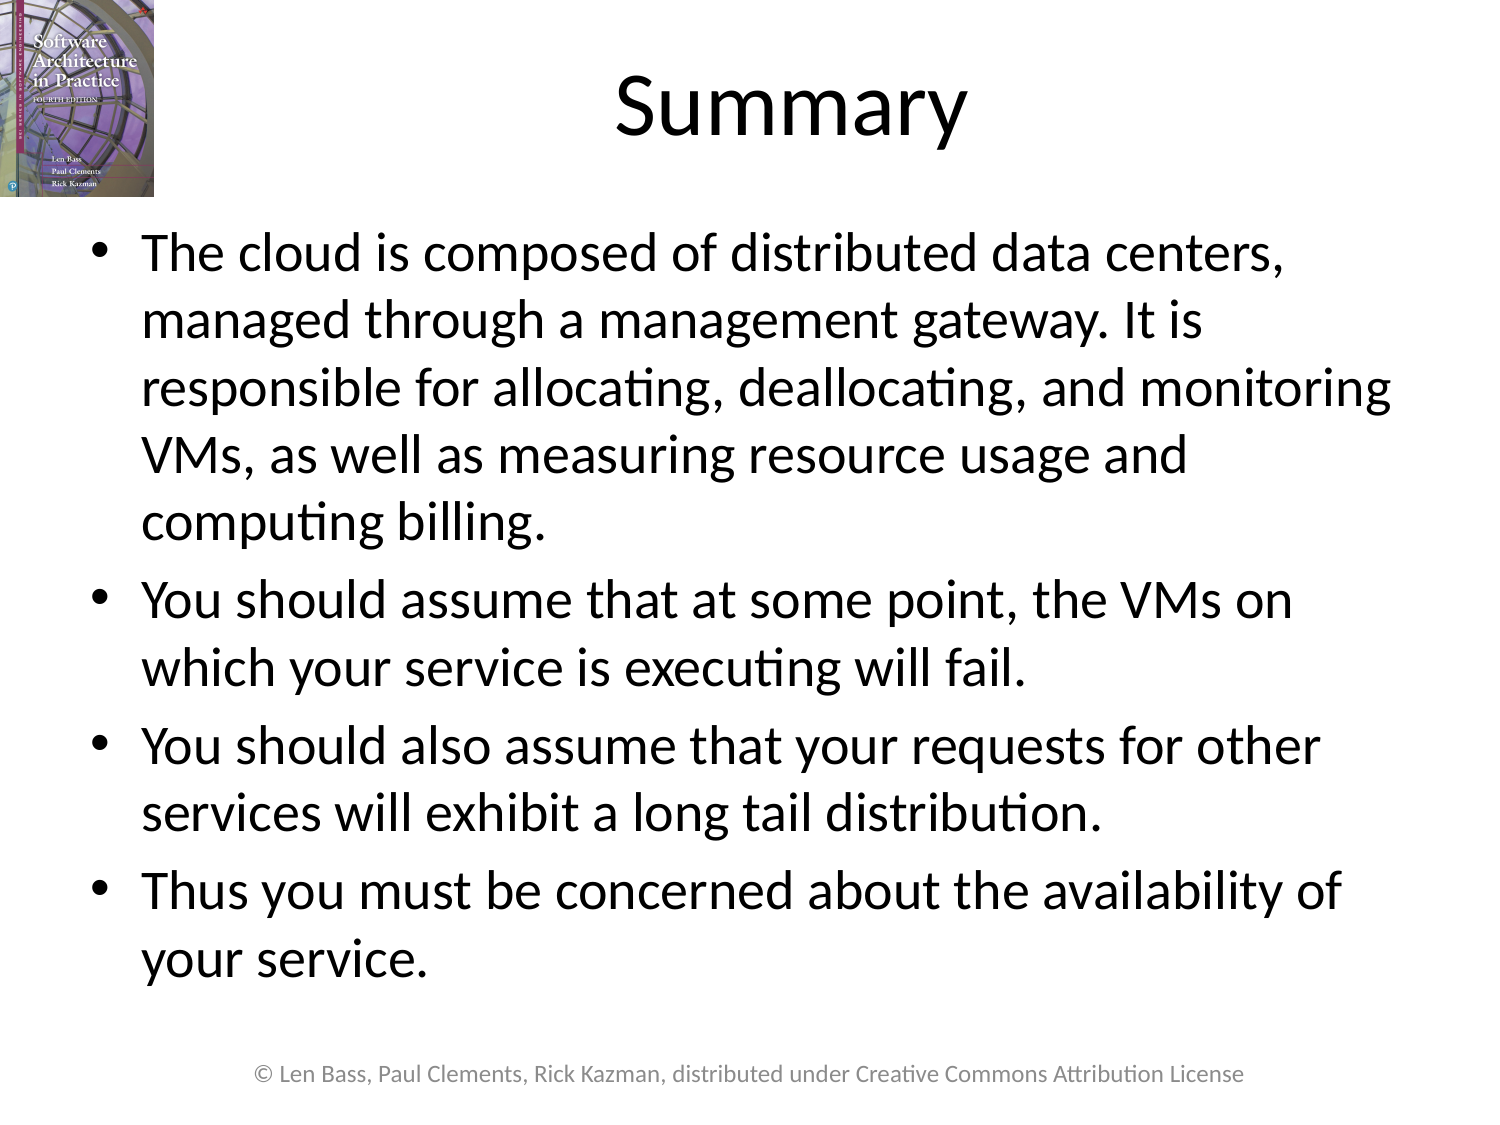

# Summary
The cloud is composed of distributed data centers, managed through a management gateway. It is responsible for allocating, deallocating, and monitoring VMs, as well as measuring resource usage and computing billing.
You should assume that at some point, the VMs on which your service is executing will fail.
You should also assume that your requests for other services will exhibit a long tail distribution.
Thus you must be concerned about the availability of your service.
© Len Bass, Paul Clements, Rick Kazman, distributed under Creative Commons Attribution License